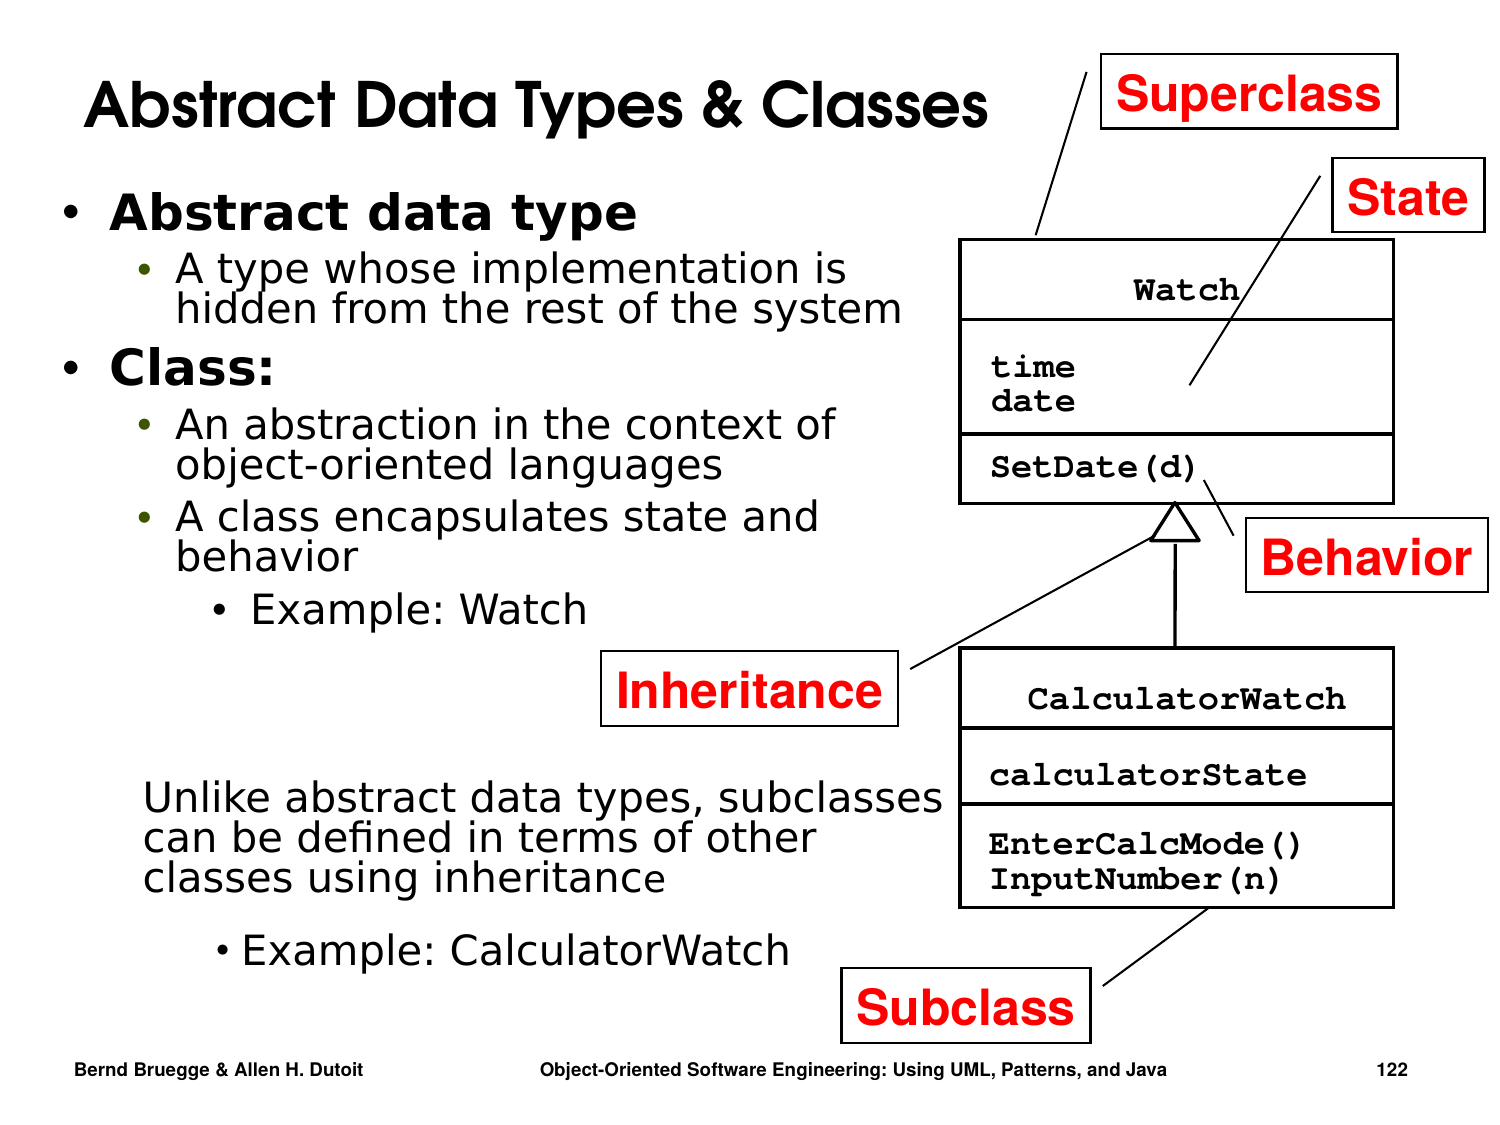

# Abstract Data Types & Classes
Superclass
State
Abstract data type
A type whose implementation is hidden from the rest of the system
Class:
An abstraction in the context of object-oriented languages
A class encapsulates state and behavior
Example: Watch

Watch

time
date

SetDate(d)

CalculatorWatch

calculatorState

EnterCalcMode()
InputNumber(n)
Behavior
Inheritance
Unlike abstract data types, subclasses can be defined in terms of other classes using inheritance

 Example: CalculatorWatch
Subclass